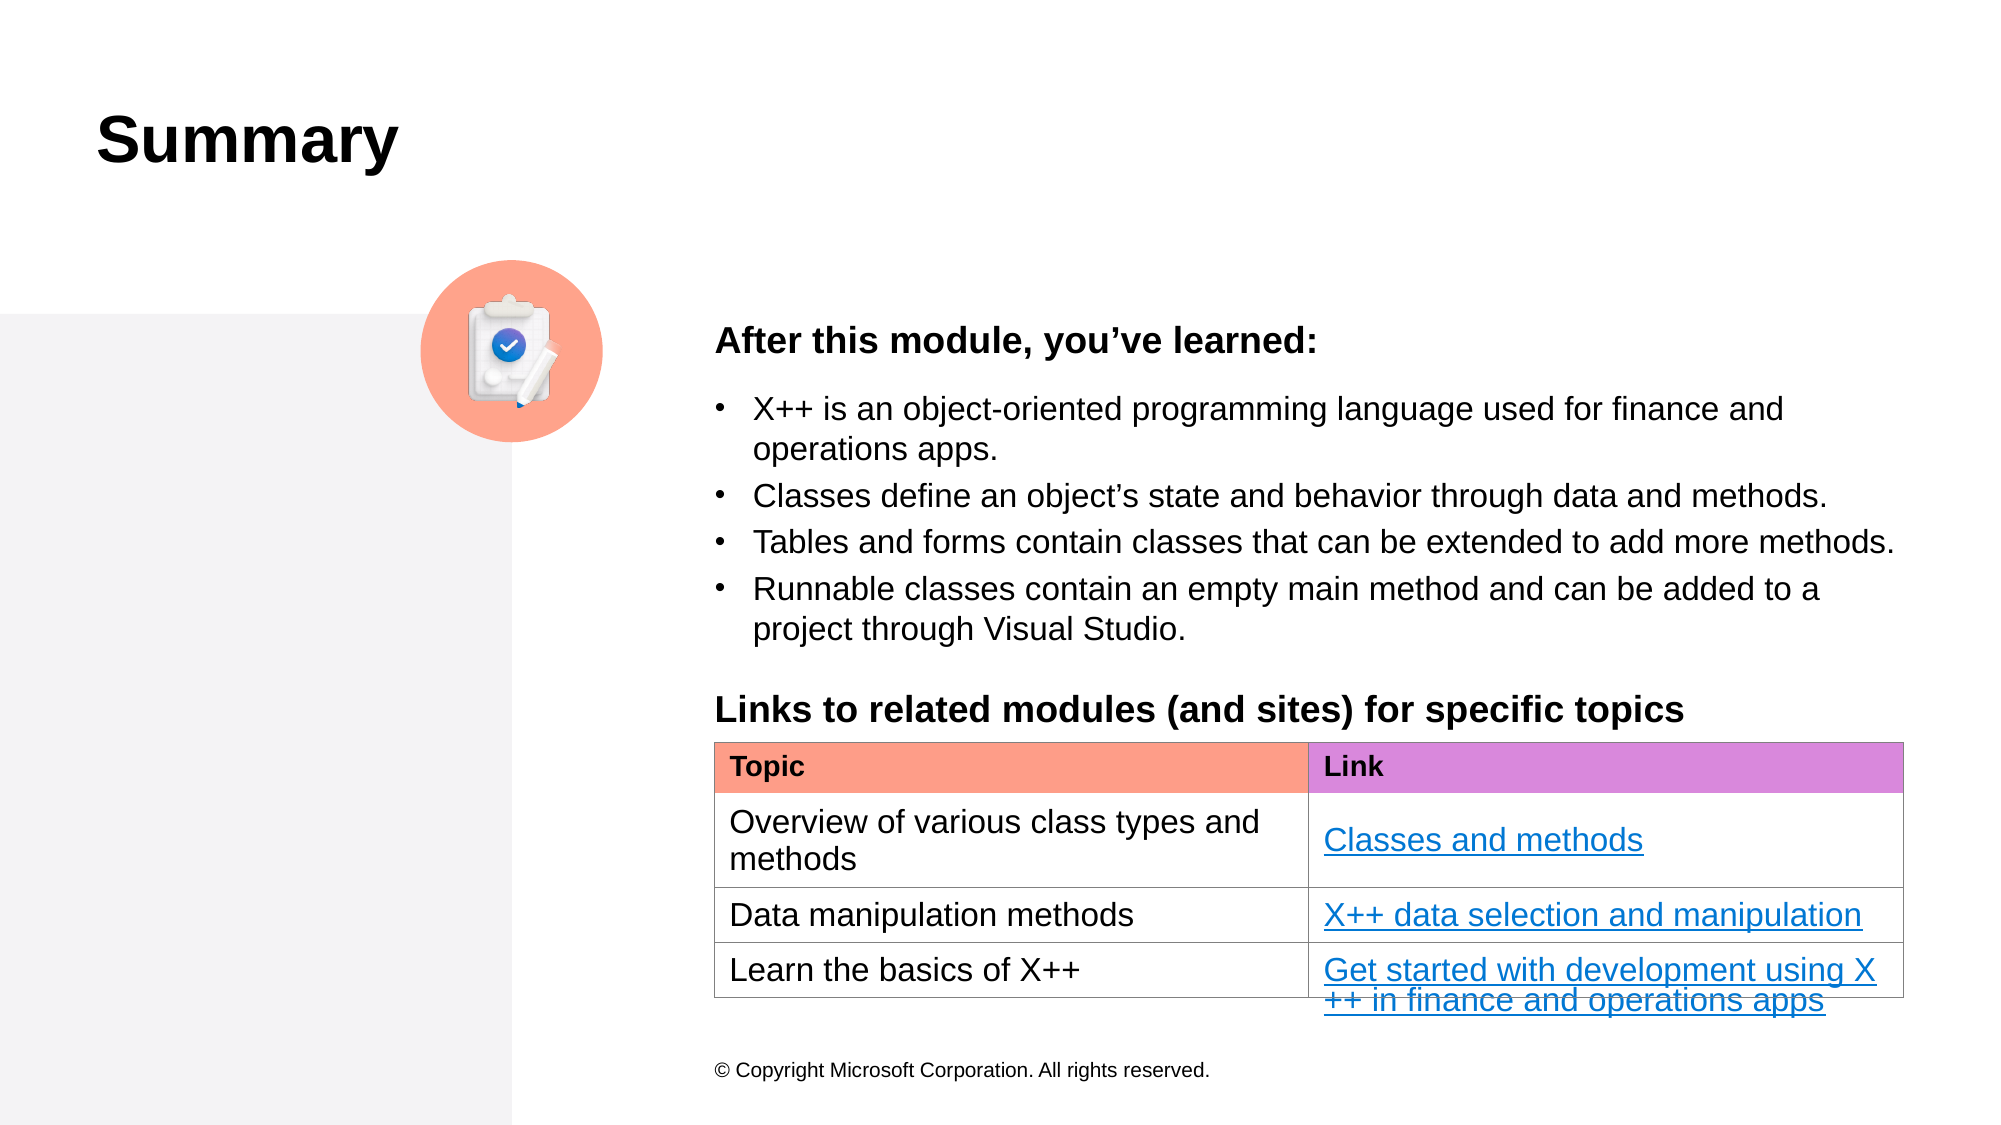

# Summary
After this module, you’ve learned:
X++ is an object-oriented programming language used for finance and operations apps.
Classes define an object’s state and behavior through data and methods.
Tables and forms contain classes that can be extended to add more methods.
Runnable classes contain an empty main method and can be added to a project through Visual Studio.
Links to related modules (and sites) for specific topics
| Topic | Link |
| --- | --- |
| Overview of various class types and methods | Classes and methods |
| Data manipulation methods | X++ data selection and manipulation |
| Learn the basics of X++ | Get started with development using X++ in finance and operations apps |